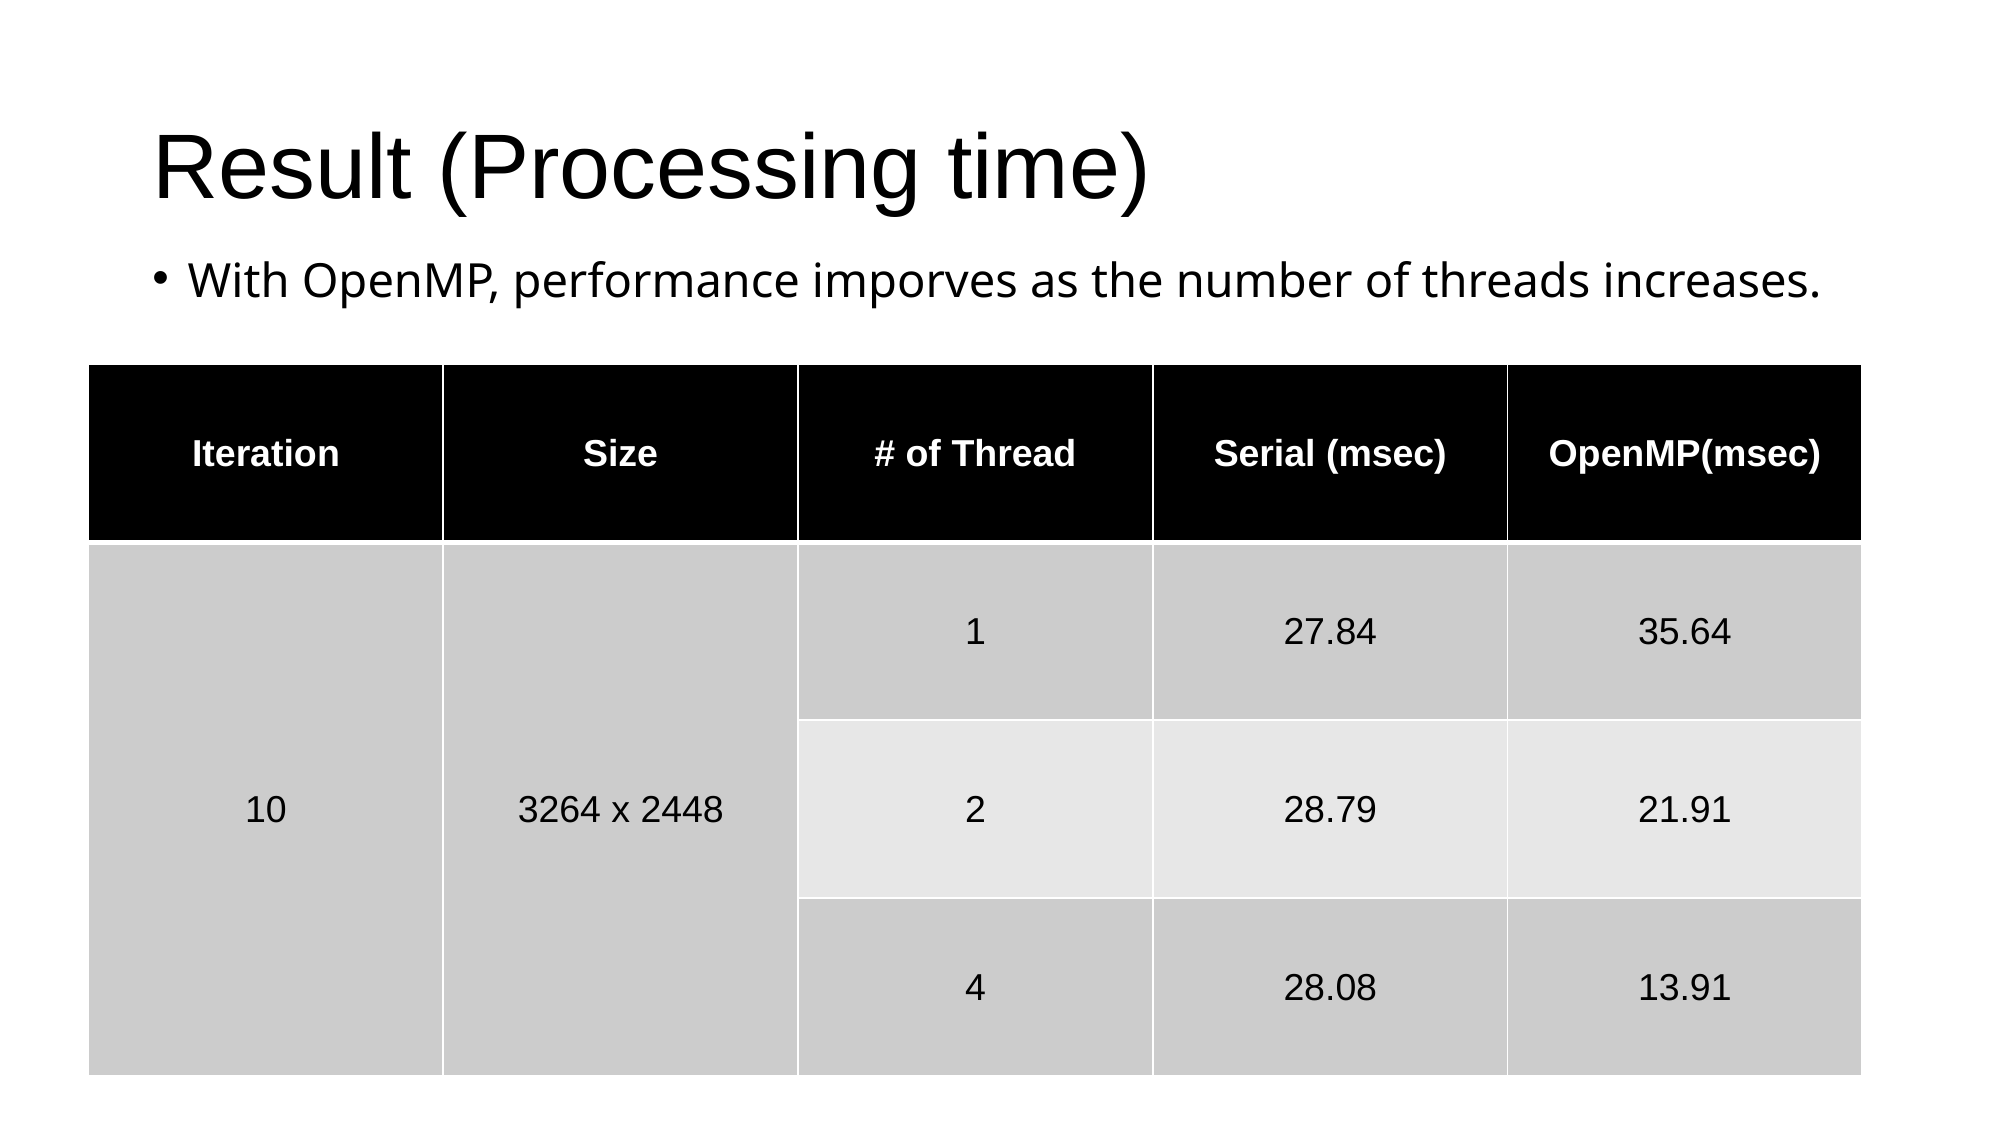

# Result (Processing time)
With OpenMP, performance imporves as the number of threads increases.
| Iteration | Size | # of Thread | Serial (msec) | OpenMP(msec) |
| --- | --- | --- | --- | --- |
| 10 | 3264 x 2448 | 1 | 27.84 | 35.64 |
|  |  | 2 | 28.79 | 21.91 |
|  |  | 4 | 28.08 | 13.91 |